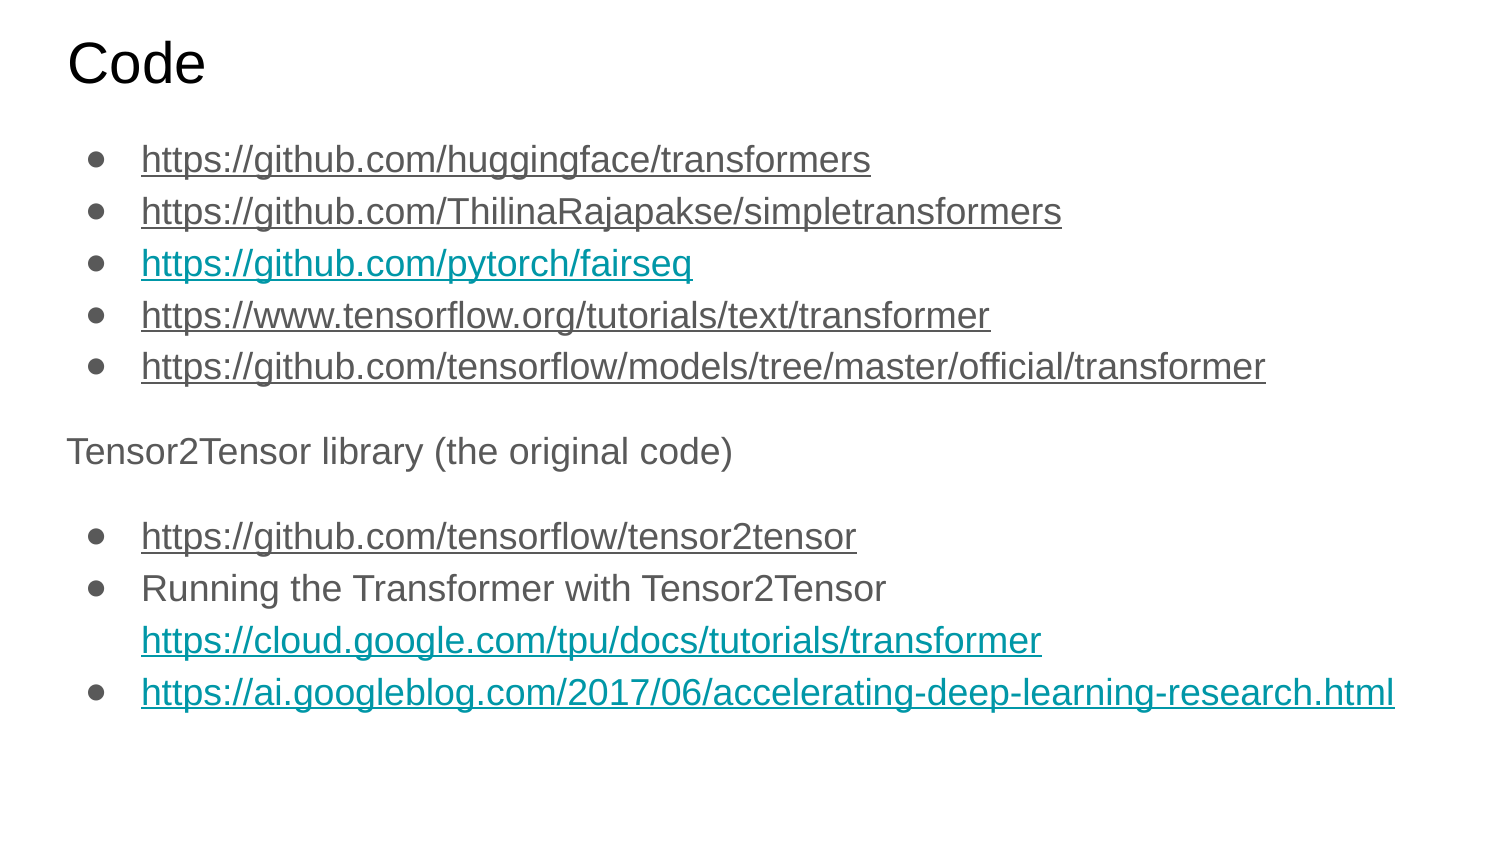

# Code
https://github.com/huggingface/transformers
https://github.com/ThilinaRajapakse/simpletransformers
https://github.com/pytorch/fairseq
https://www.tensorflow.org/tutorials/text/transformer
https://github.com/tensorflow/models/tree/master/official/transformer
Tensor2Tensor library (the original code)
https://github.com/tensorflow/tensor2tensor
Running the Transformer with Tensor2Tensor https://cloud.google.com/tpu/docs/tutorials/transformer
https://ai.googleblog.com/2017/06/accelerating-deep-learning-research.html